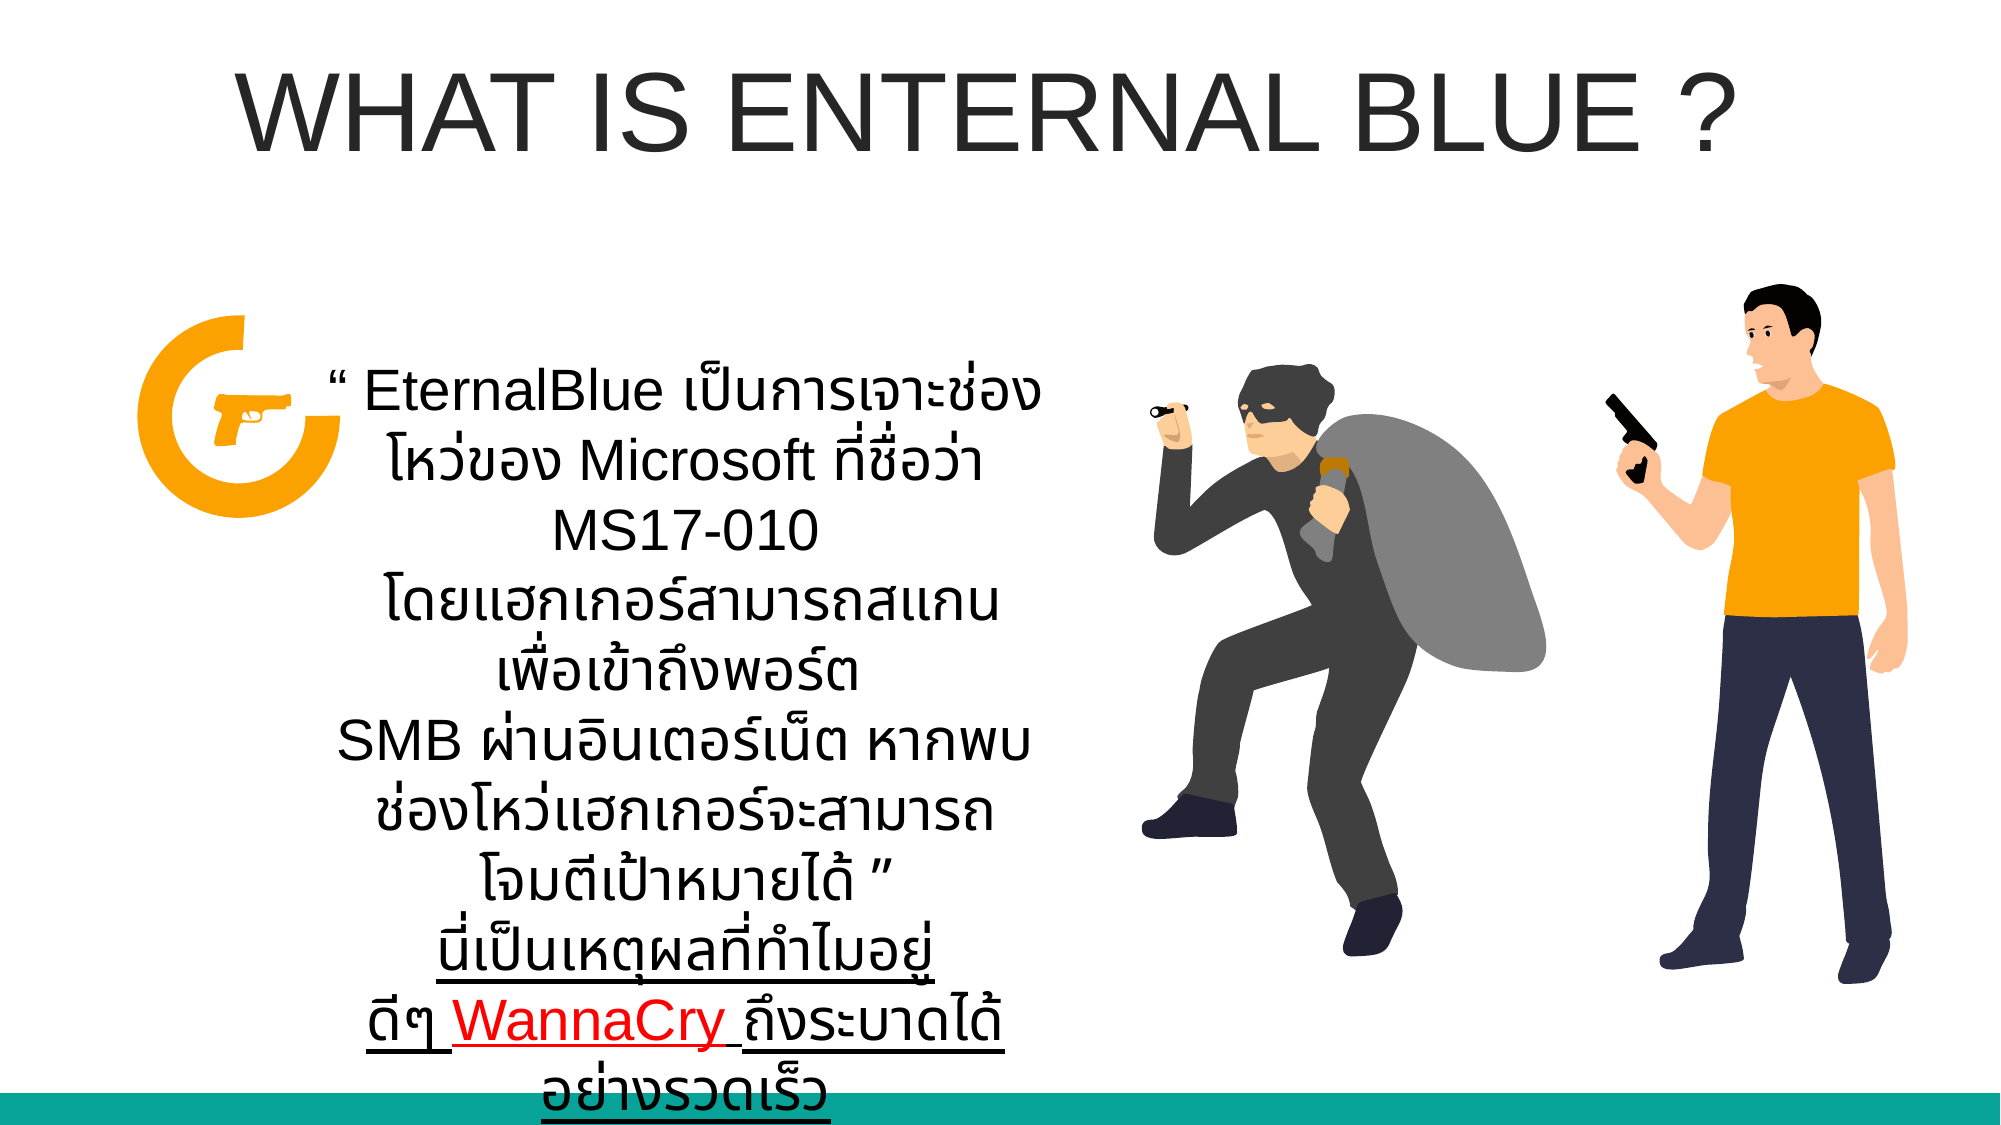

WHAT IS ENTERNAL BLUE ?

“ EternalBlue เป็นการเจาะช่องโหว่ของ Microsoft ที่ชื่อว่า MS17-010
 โดยแฮกเกอร์สามารถสแกนเพื่อเข้าถึงพอร์ต
SMB ผ่านอินเตอร์เน็ต หากพบช่องโหว่แฮกเกอร์จะสามารถโจมตีเป้าหมายได้ ”
นี่เป็นเหตุผลที่ทำไมอยู่ดีๆ WannaCry ถึงระบาดได้อย่างรวดเร็ว